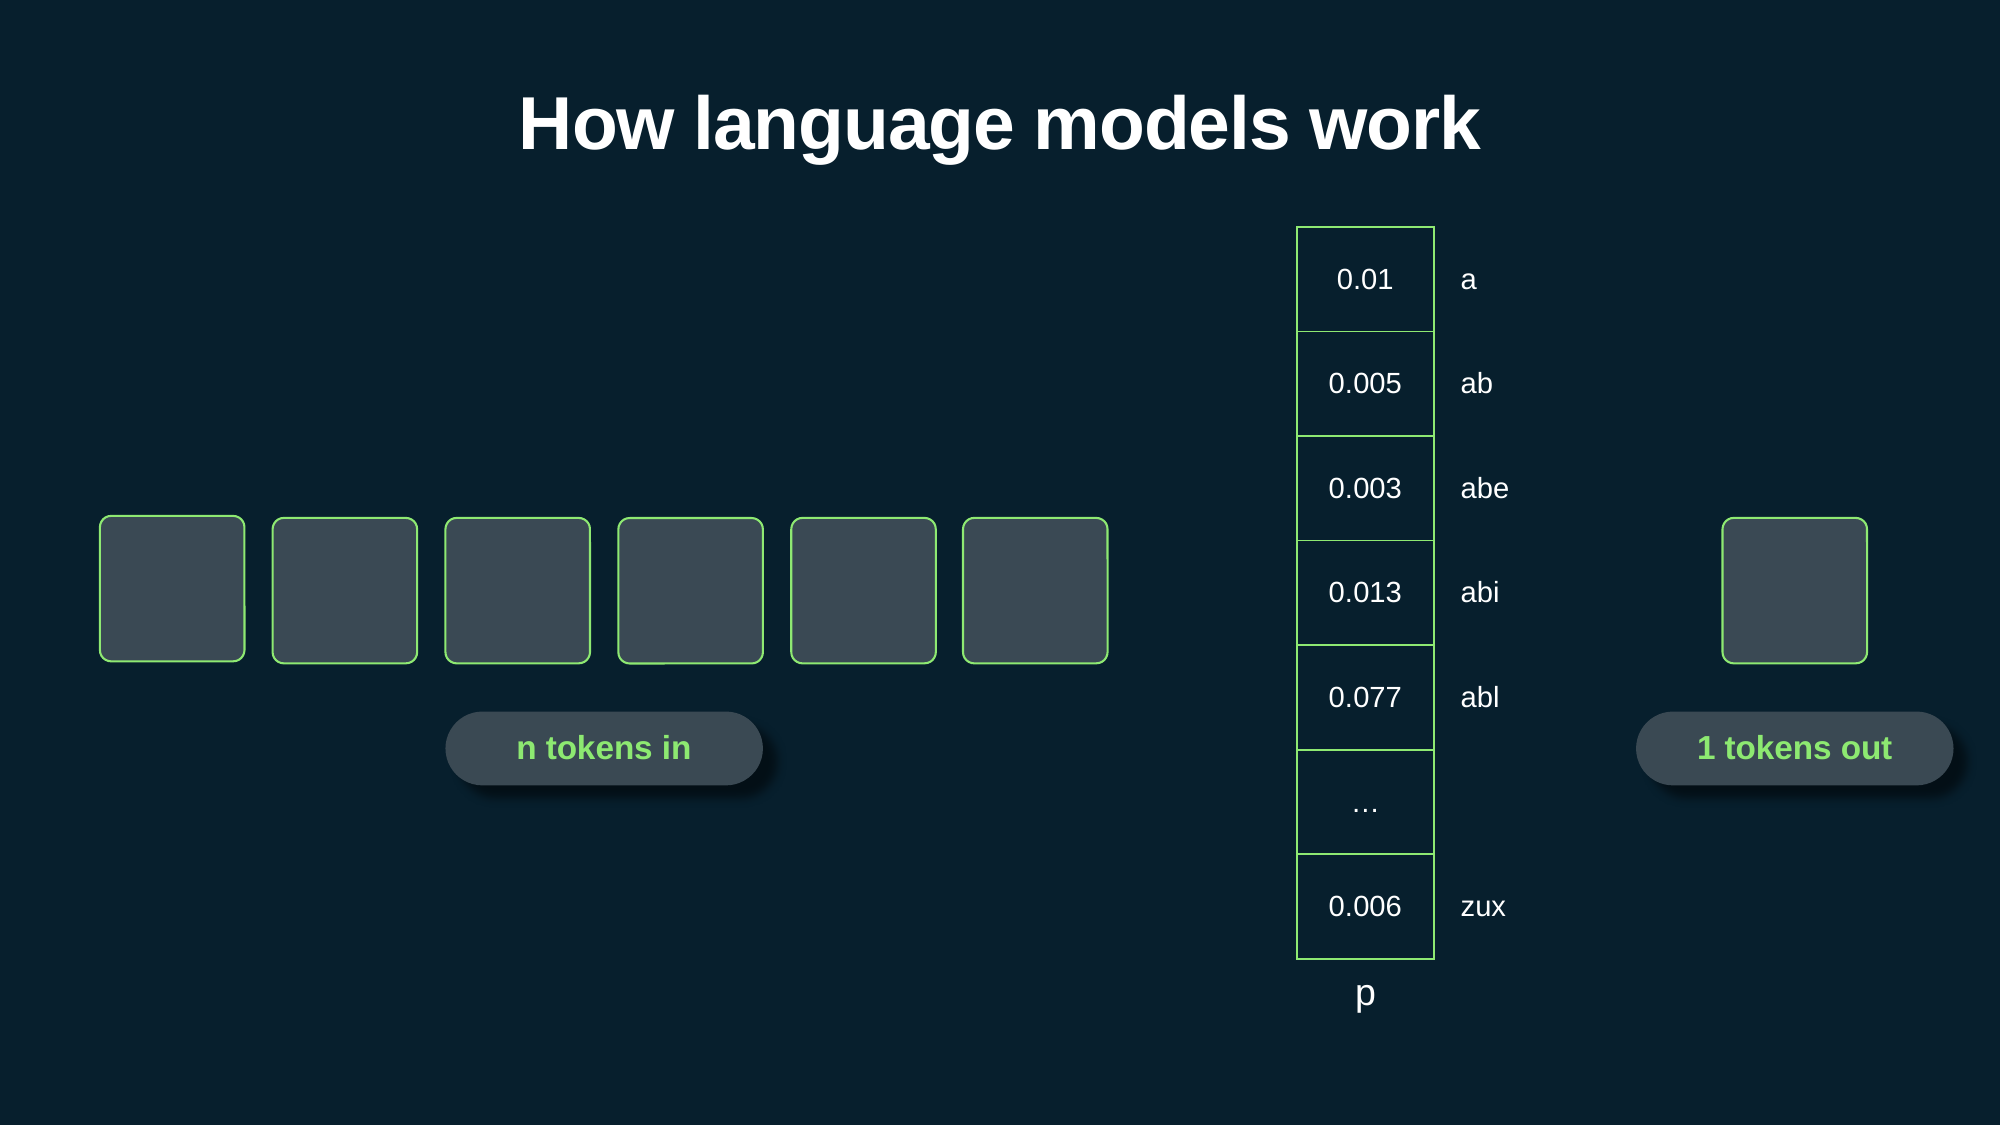

How language models work
| 0.01 |
| --- |
| 0.005 |
| 0.003 |
| 0.013 |
| 0.077 |
| … |
| 0.006 |
| a |
| --- |
| ab |
| abe |
| abi |
| abl |
|  |
| zux |

n tokens in
1 tokens out
p